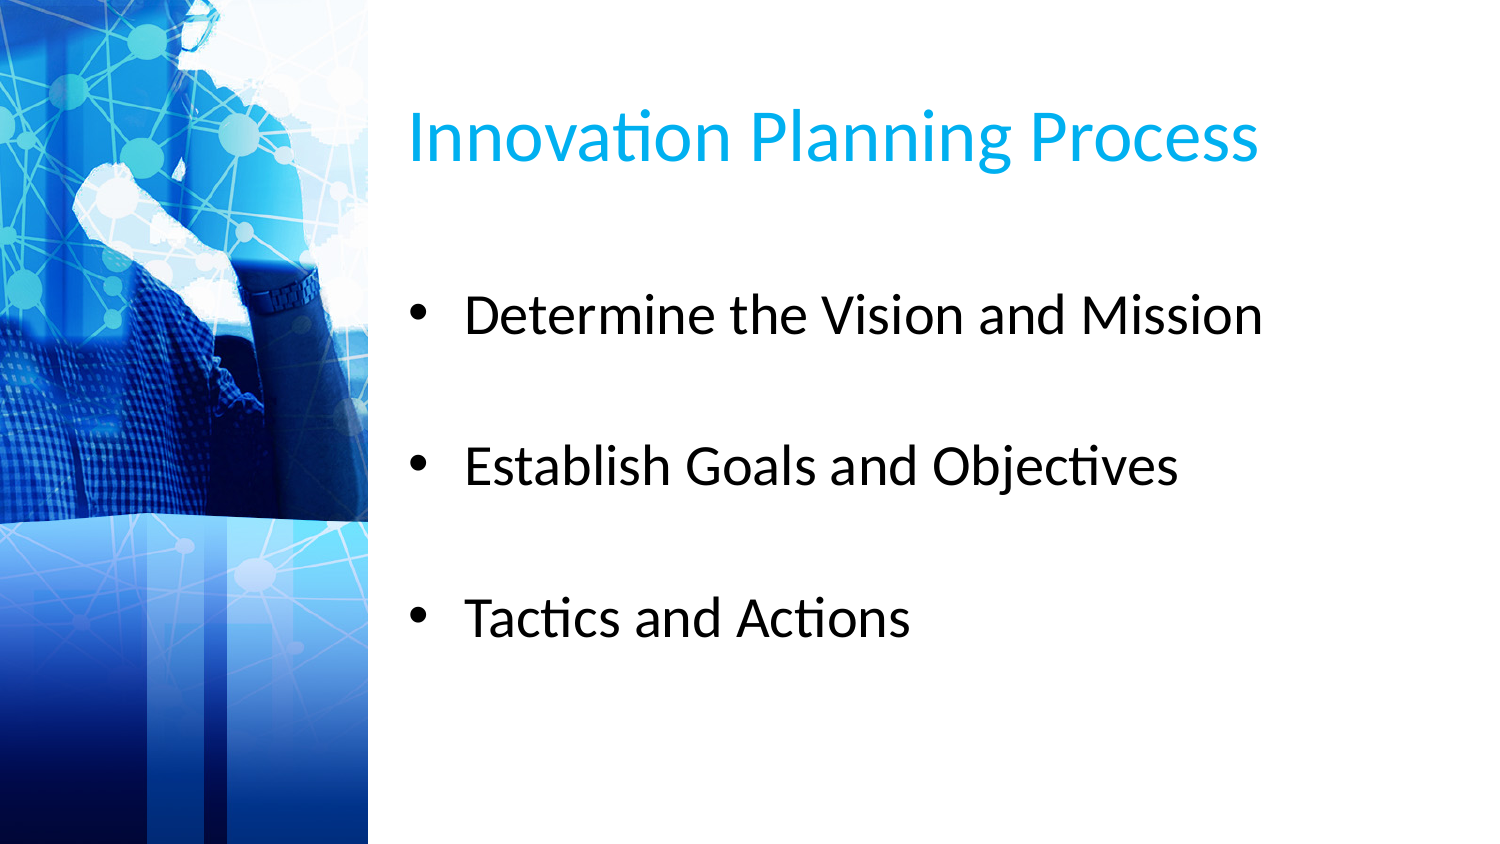

# Innovation Planning Process
Determine the Vision and Mission
Establish Goals and Objectives
Tactics and Actions